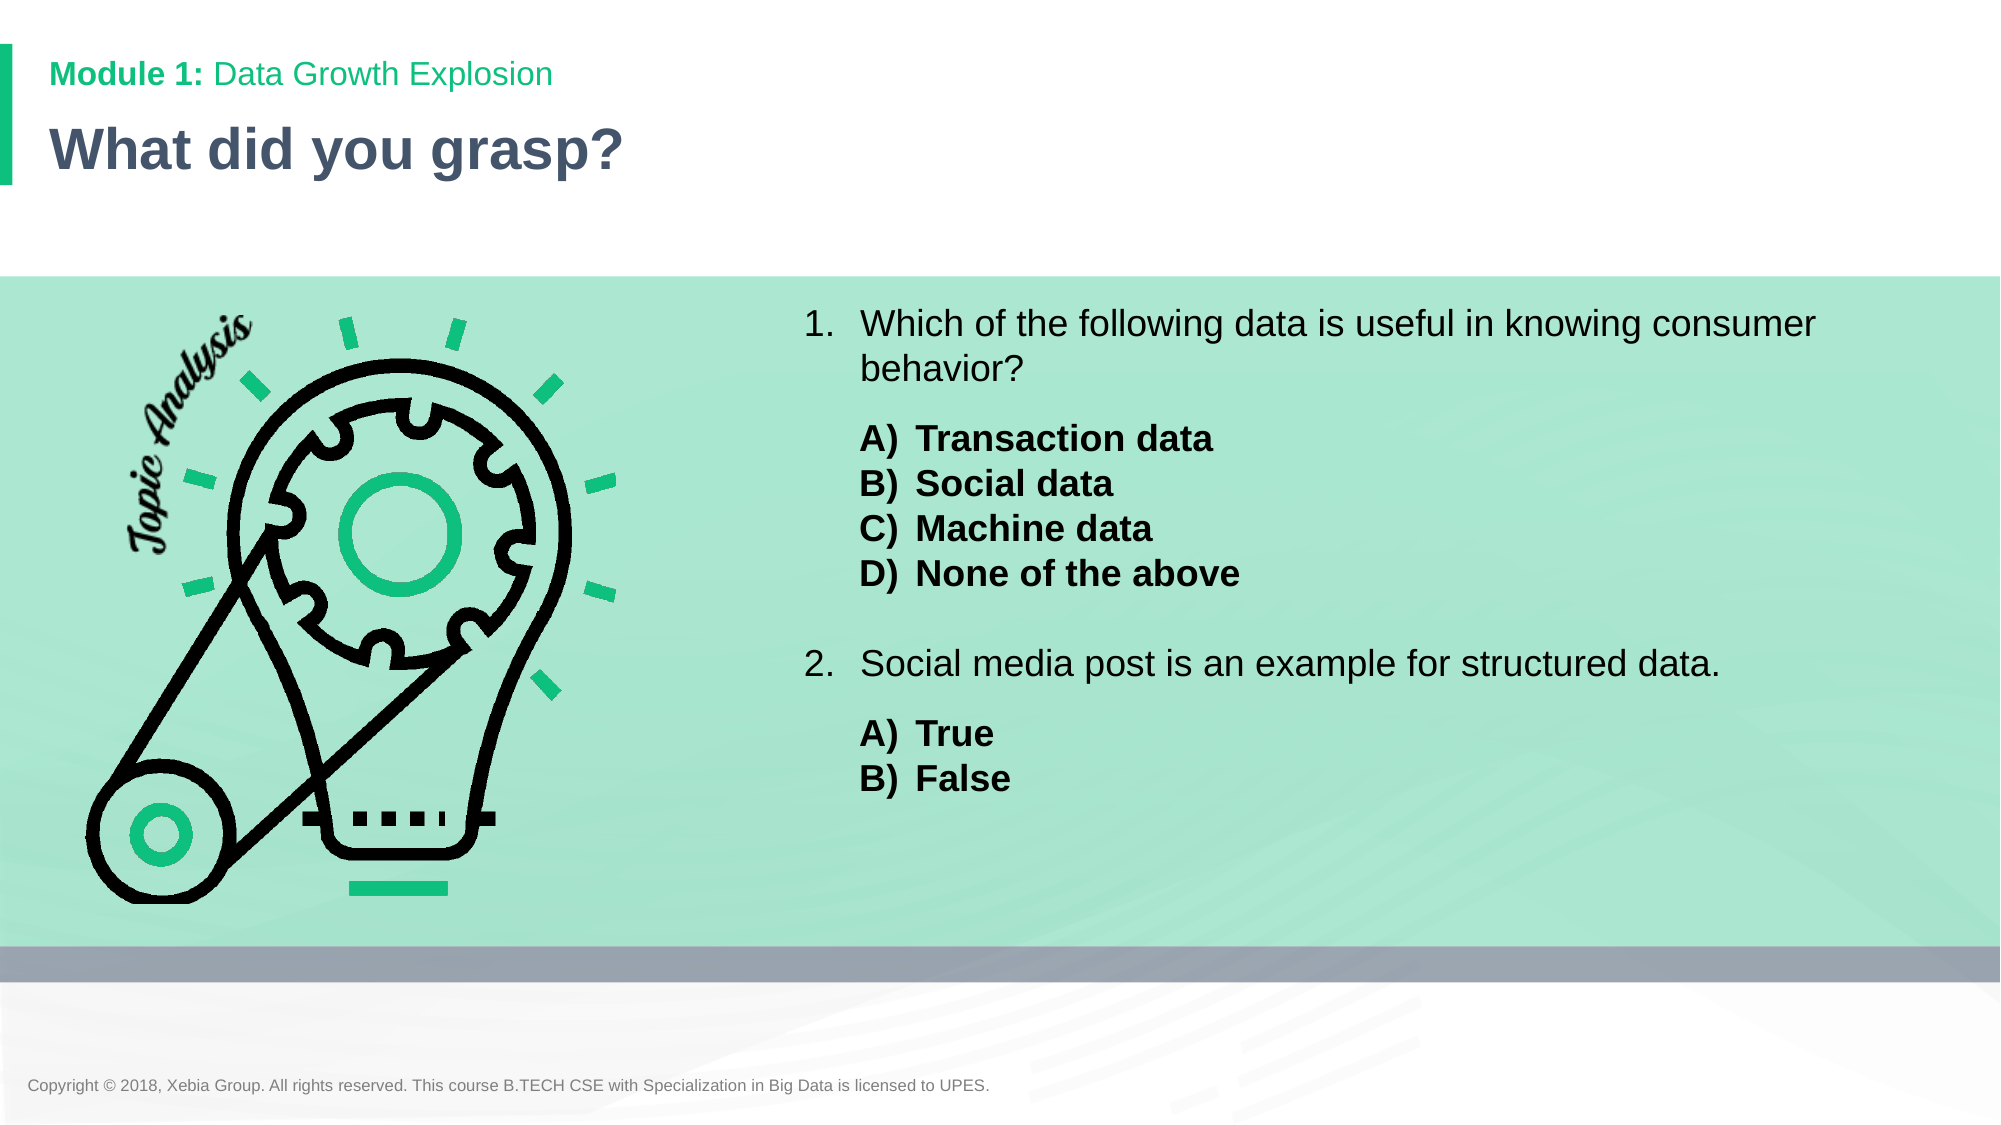

Module 1: Data Growth Explosion
# What did you grasp?
Which of the following data is useful in knowing consumer behavior?
Transaction data
Social data
Machine data
None of the above

Social media post is an example for structured data.
True
False